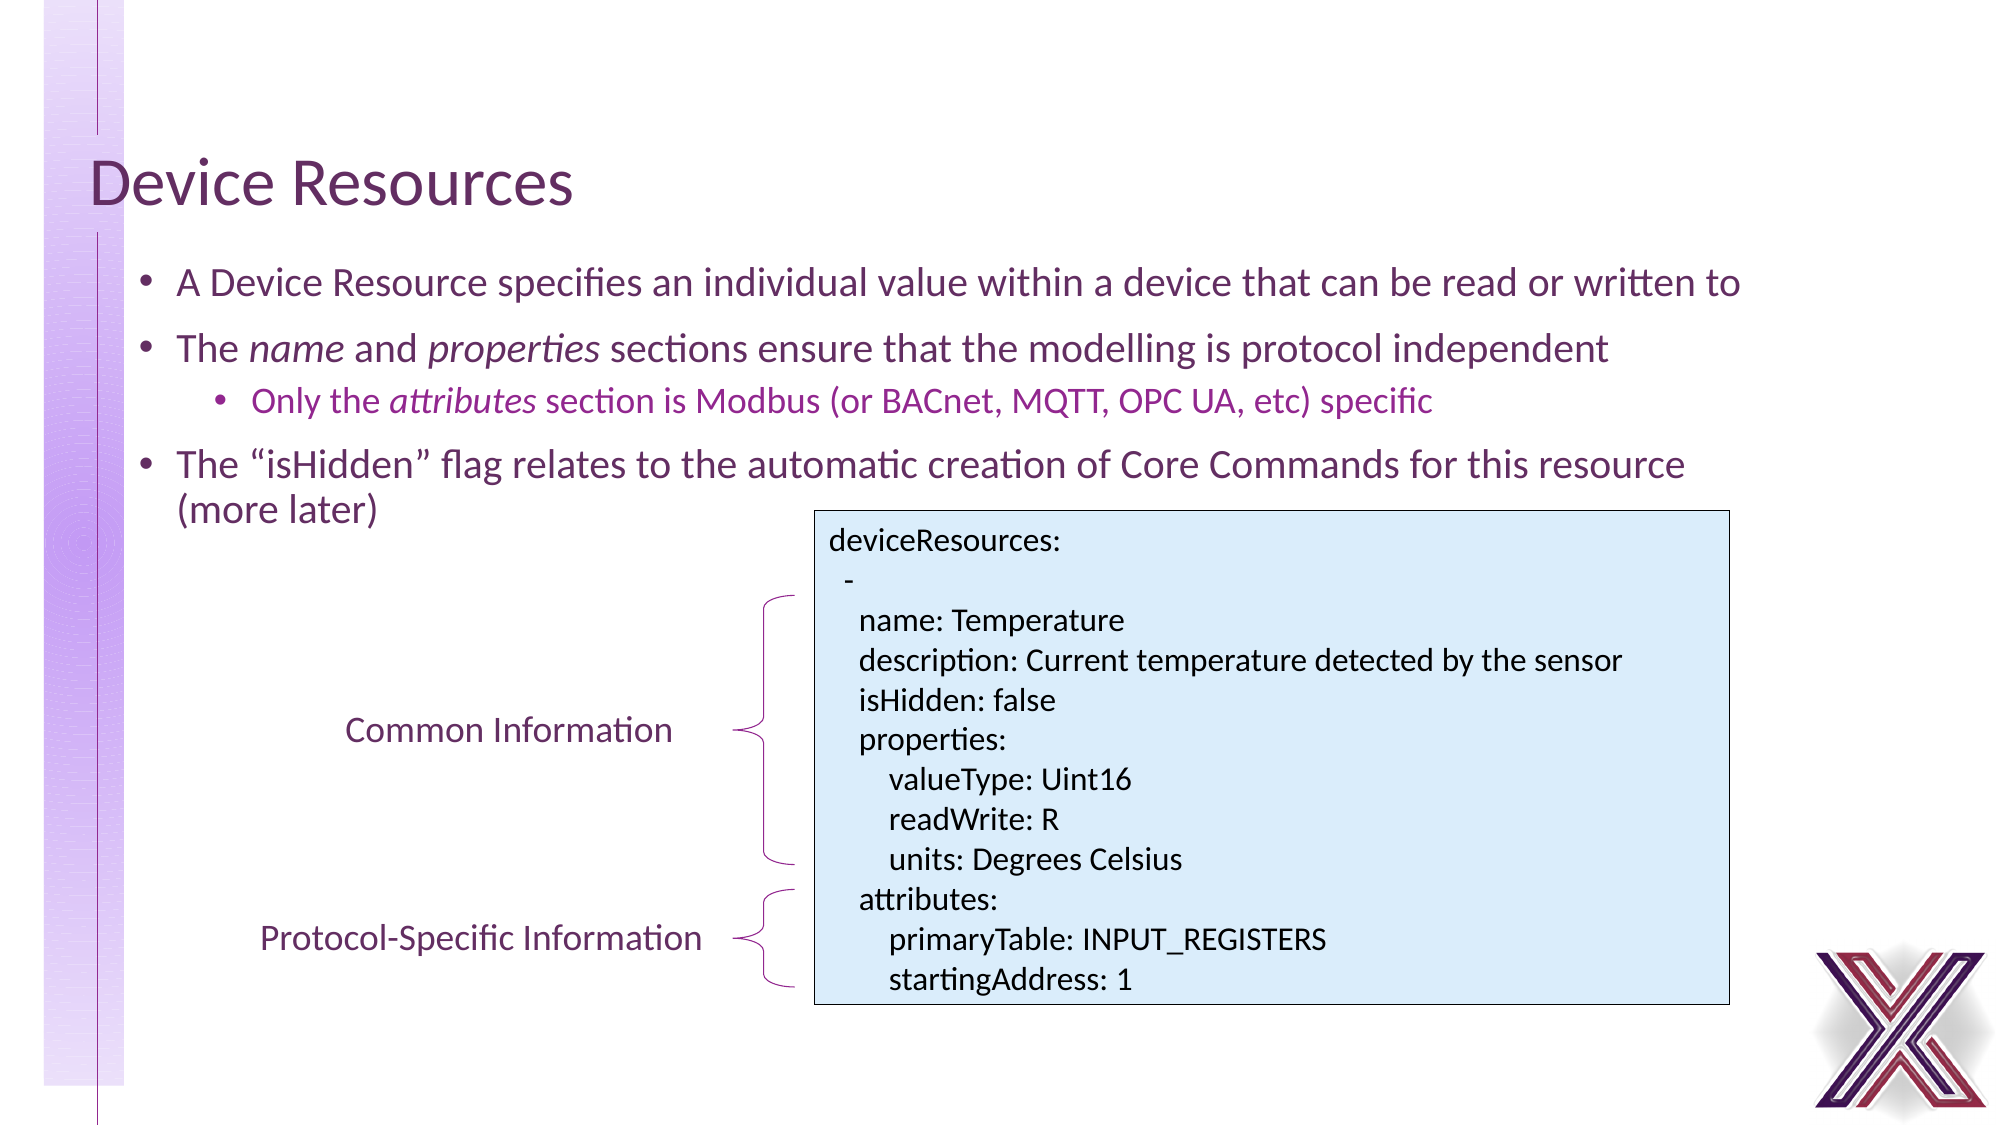

# Device Resources
A Device Resource specifies an individual value within a device that can be read or written to
The name and properties sections ensure that the modelling is protocol independent
Only the attributes section is Modbus (or BACnet, MQTT, OPC UA, etc) specific
The “isHidden” flag relates to the automatic creation of Core Commands for this resource
(more later)

deviceResources:
  -
    name: Temperature
    description: Current temperature detected by the sensor
    isHidden: false
    properties:
        valueType: Uint16
        readWrite: R
        units: Degrees Celsius
    attributes:
        primaryTable: INPUT_REGISTERS
        startingAddress: 1

Common Information

Protocol-Specific Information